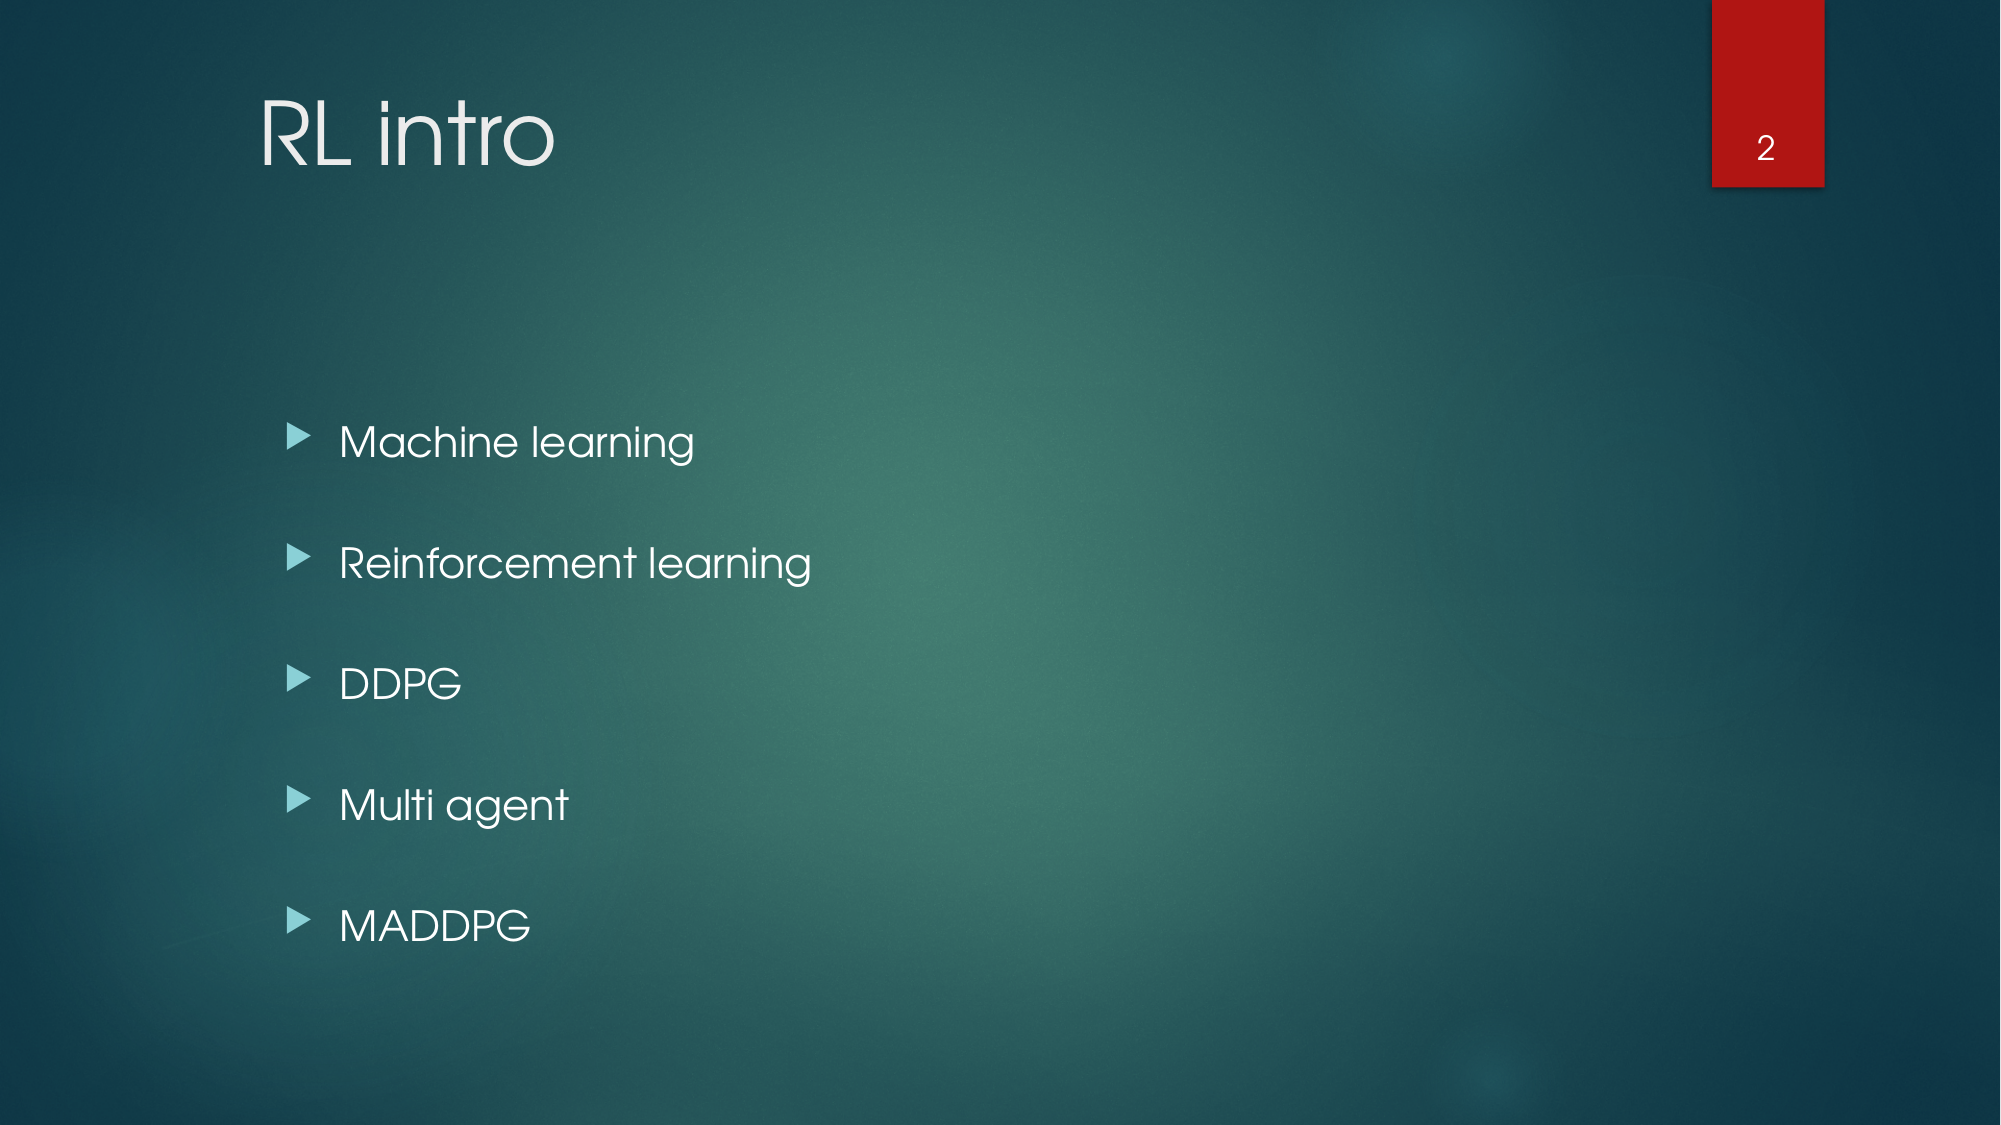

2
# RL intro

Machine learning
Reinforcement learning
DDPG
Multi agent
MADDPG